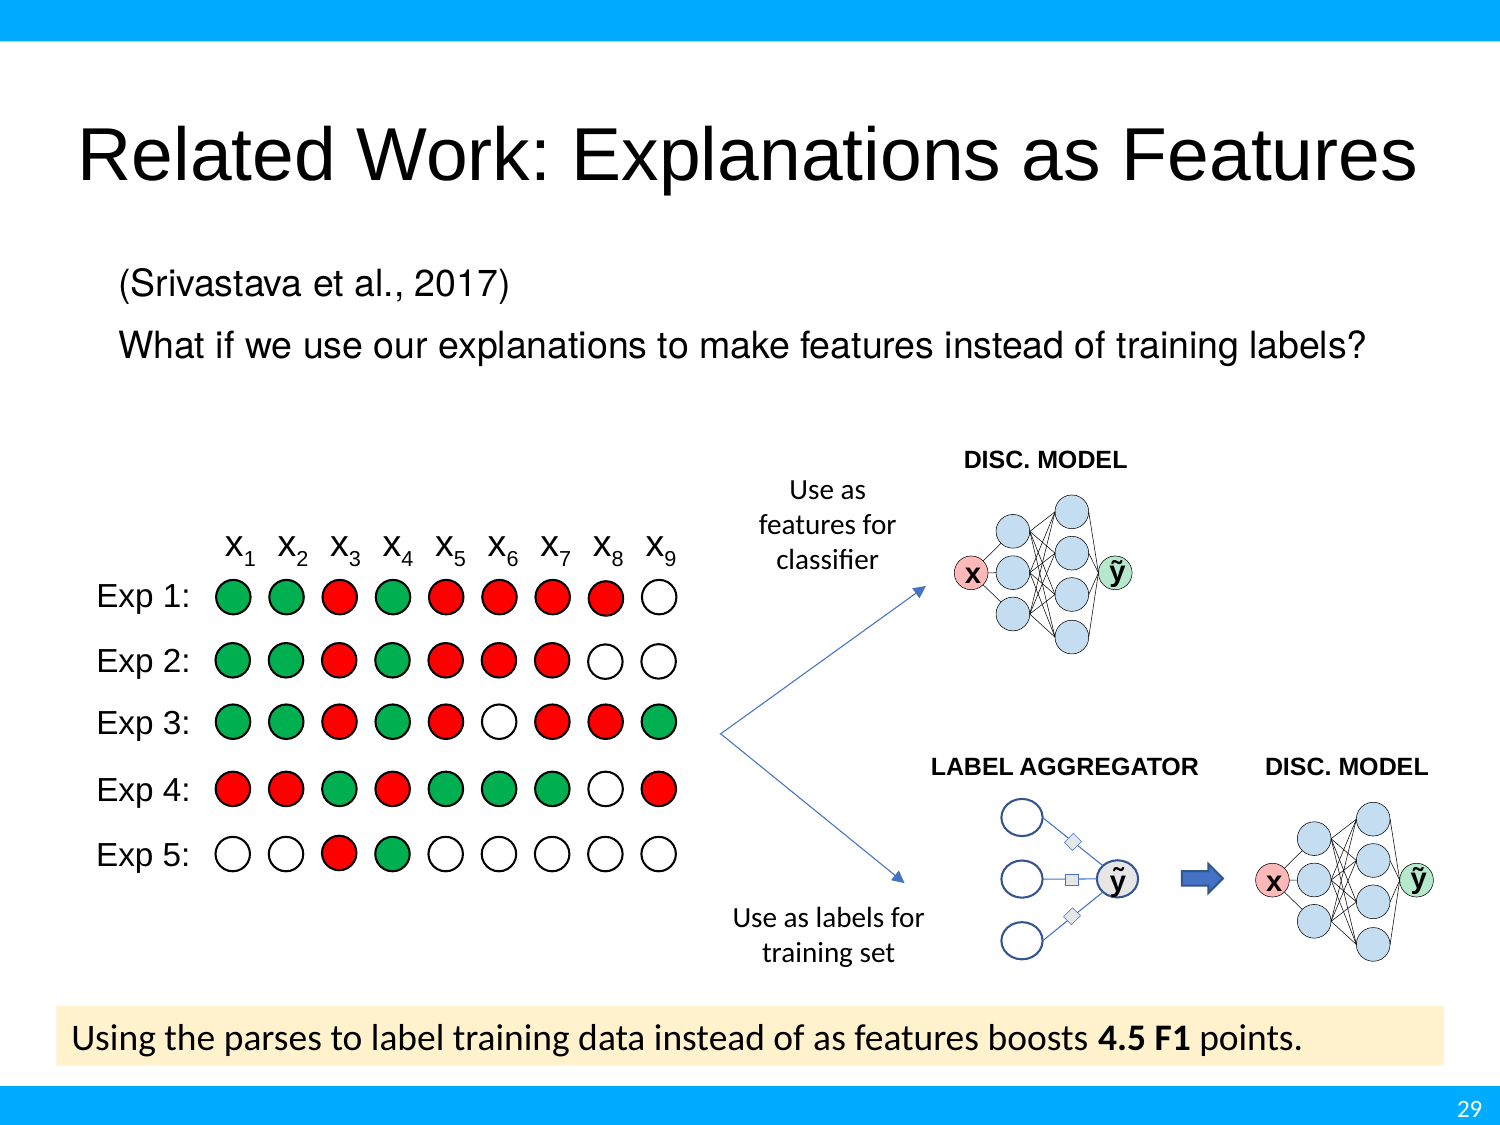

# Related Work: Explanations as Features
(Srivastava et al., 2017)
What if we use our explanations to make features instead of training labels?
DISC. MODEL
Use as
features for classifier

y
˜
x

x1
x2
x3
x4
x5
x6
x7
x8
x9
Exp 1:

Exp 2:

Exp 3:

DISC. MODEL
LABEL AGGREGATOR
Exp 4:

˜
y

y
˜
x

Exp 5:

Use as labels for
training set
Using the parses to label training data instead of as features boosts 4.5 F1 points.
29